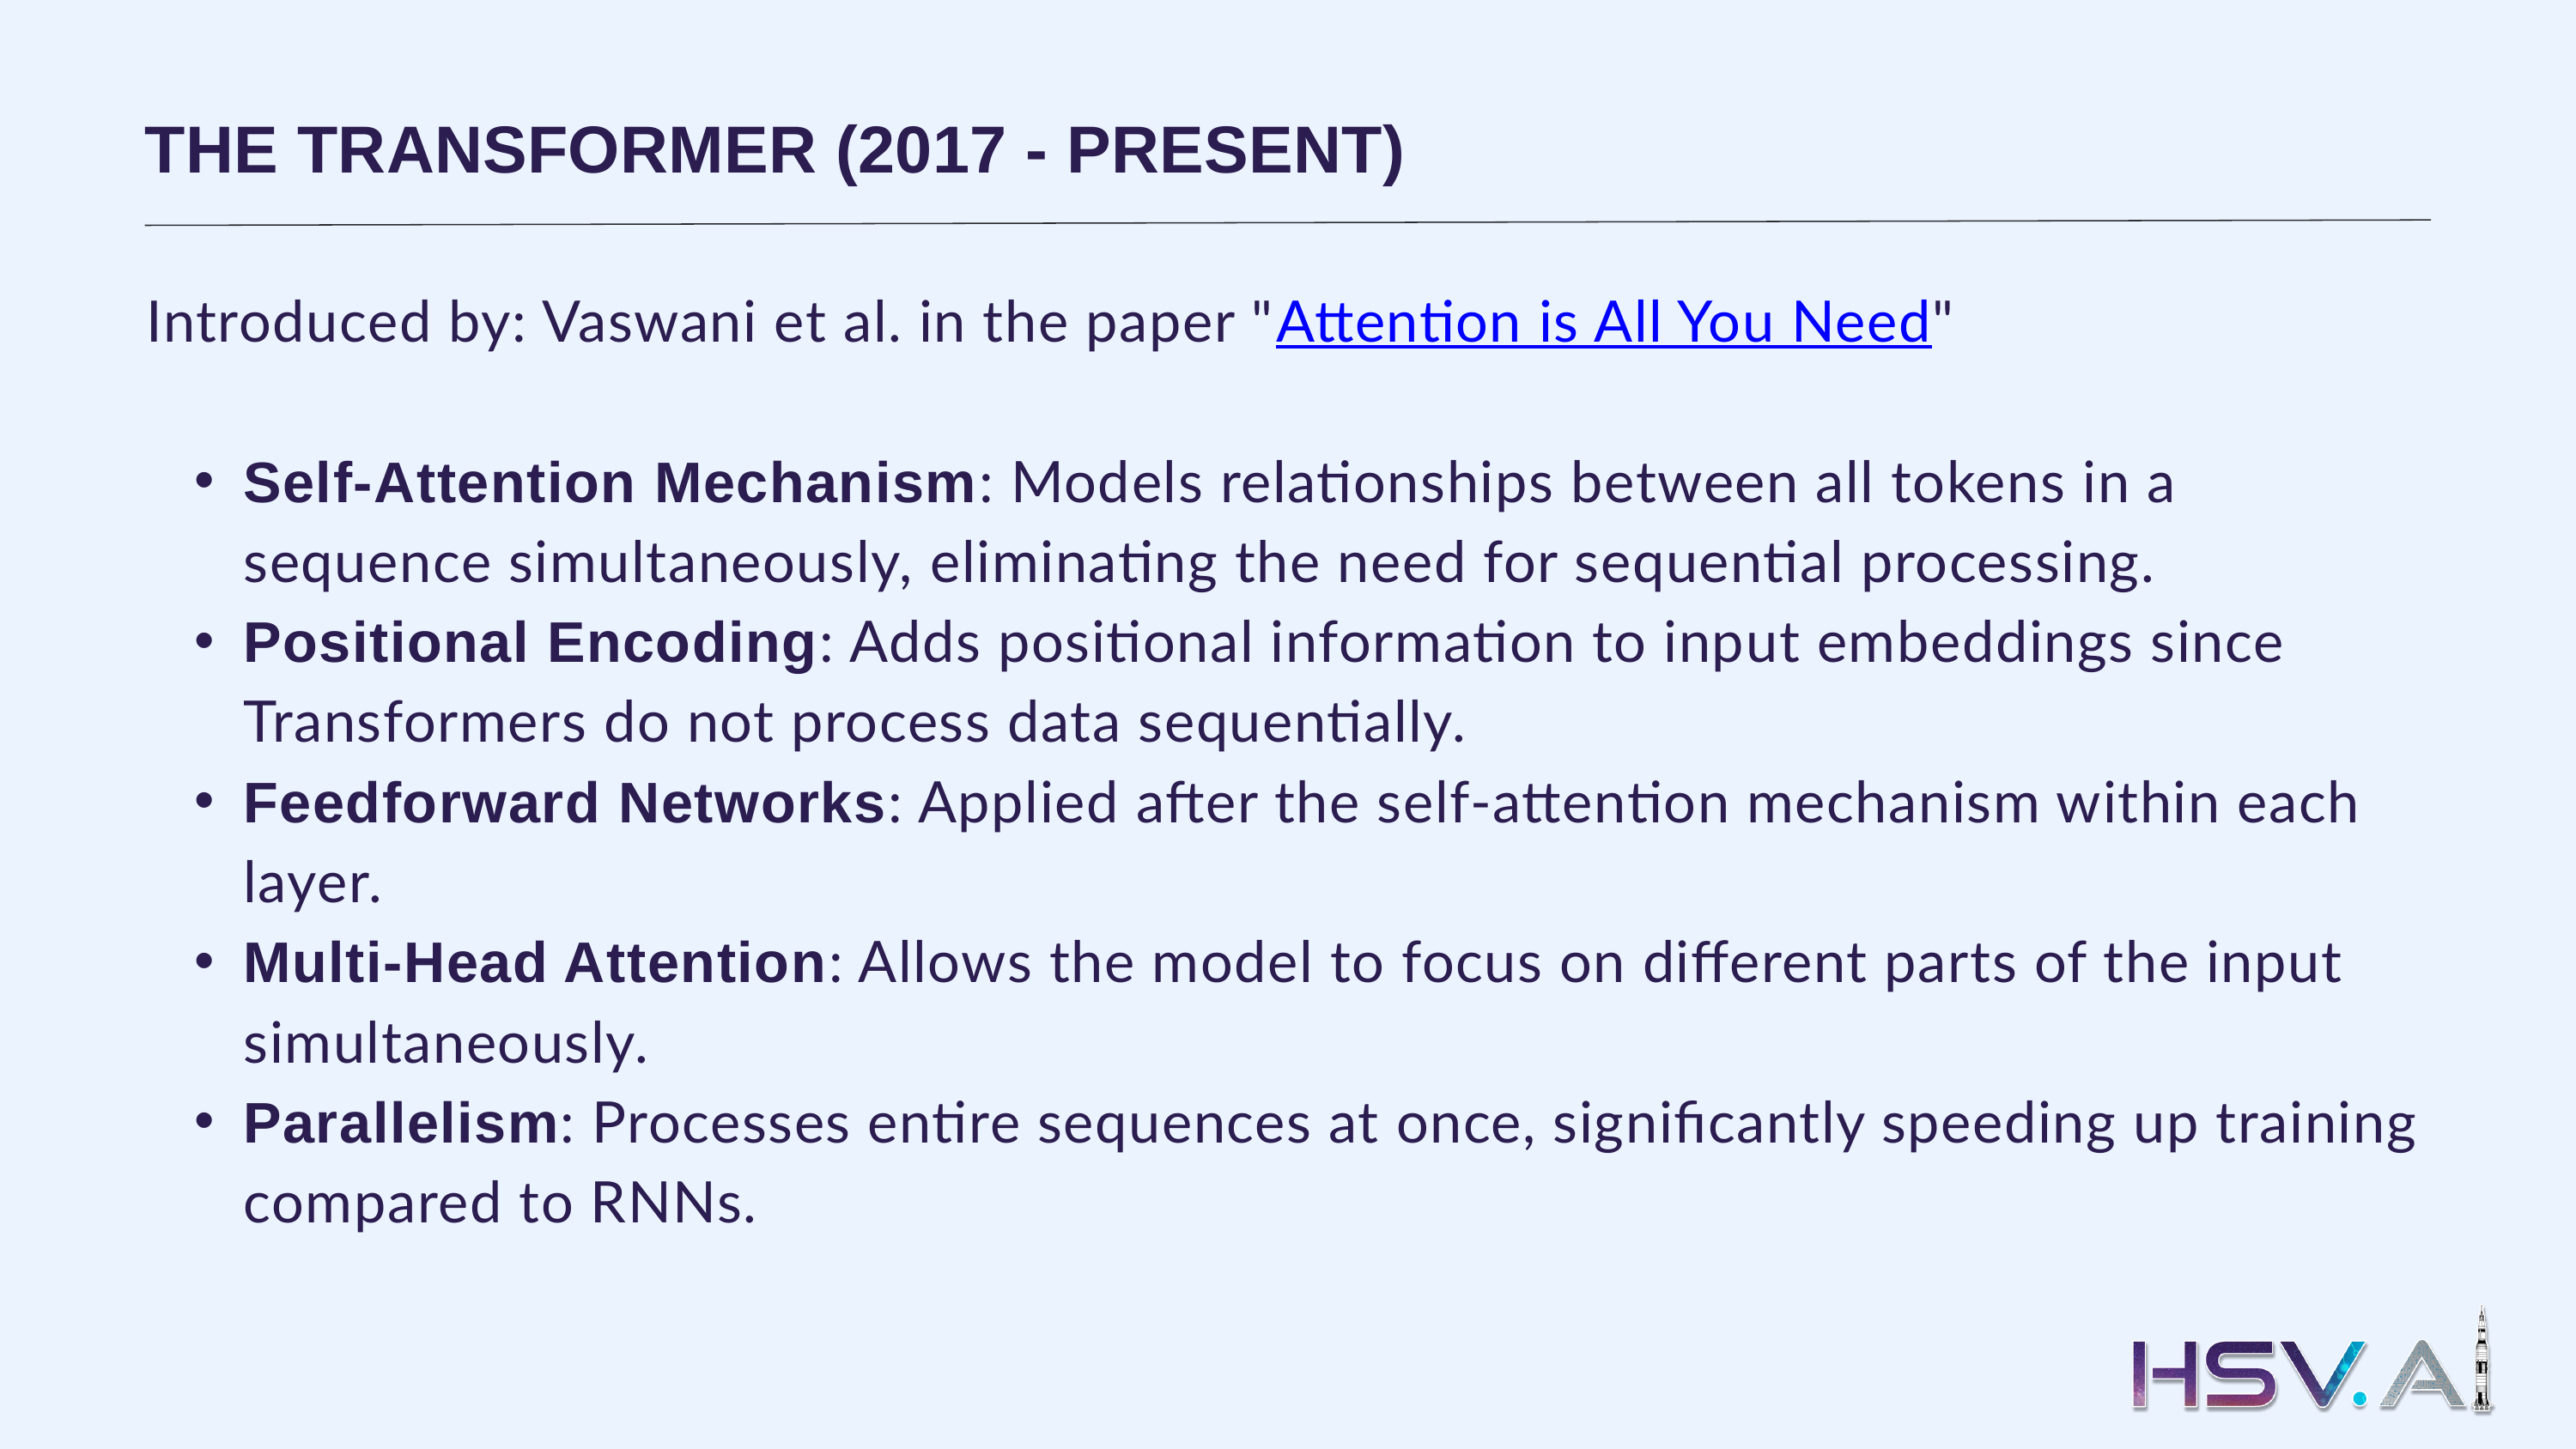

THE TRANSFORMER (2017 - PRESENT)

Introduced by: Vaswani et al. in the paper "Attention is All You Need"

Self-Attention Mechanism: Models relationships between all tokens in a sequence simultaneously, eliminating the need for sequential processing.
Positional Encoding: Adds positional information to input embeddings since Transformers do not process data sequentially.
Feedforward Networks: Applied after the self-attention mechanism within each layer.
Multi-Head Attention: Allows the model to focus on different parts of the input simultaneously.
Parallelism: Processes entire sequences at once, significantly speeding up training compared to RNNs.